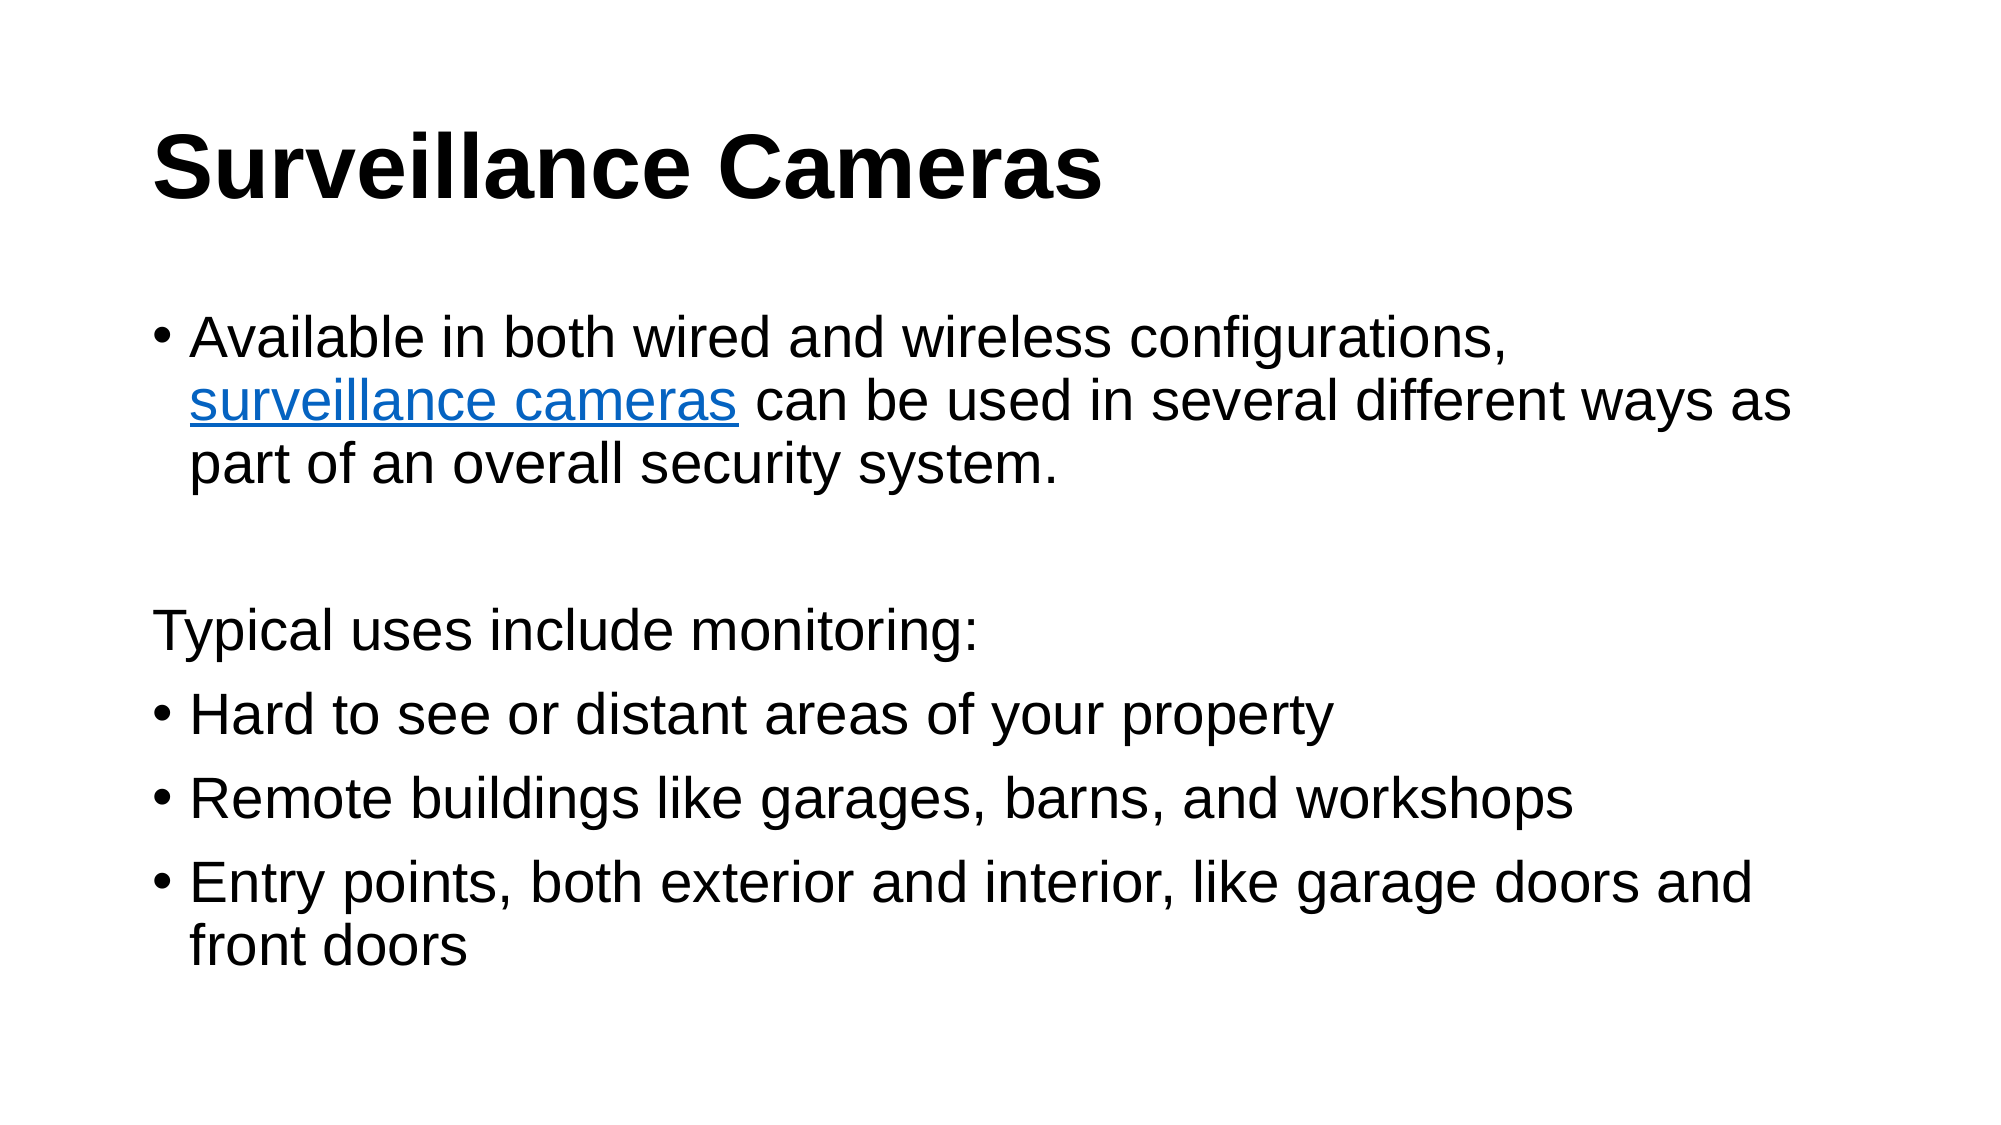

# Surveillance Cameras
Available in both wired and wireless configurations, surveillance cameras can be used in several different ways as part of an overall security system.

Typical uses include monitoring:
Hard to see or distant areas of your property
Remote buildings like garages, barns, and workshops
Entry points, both exterior and interior, like garage doors and front doors